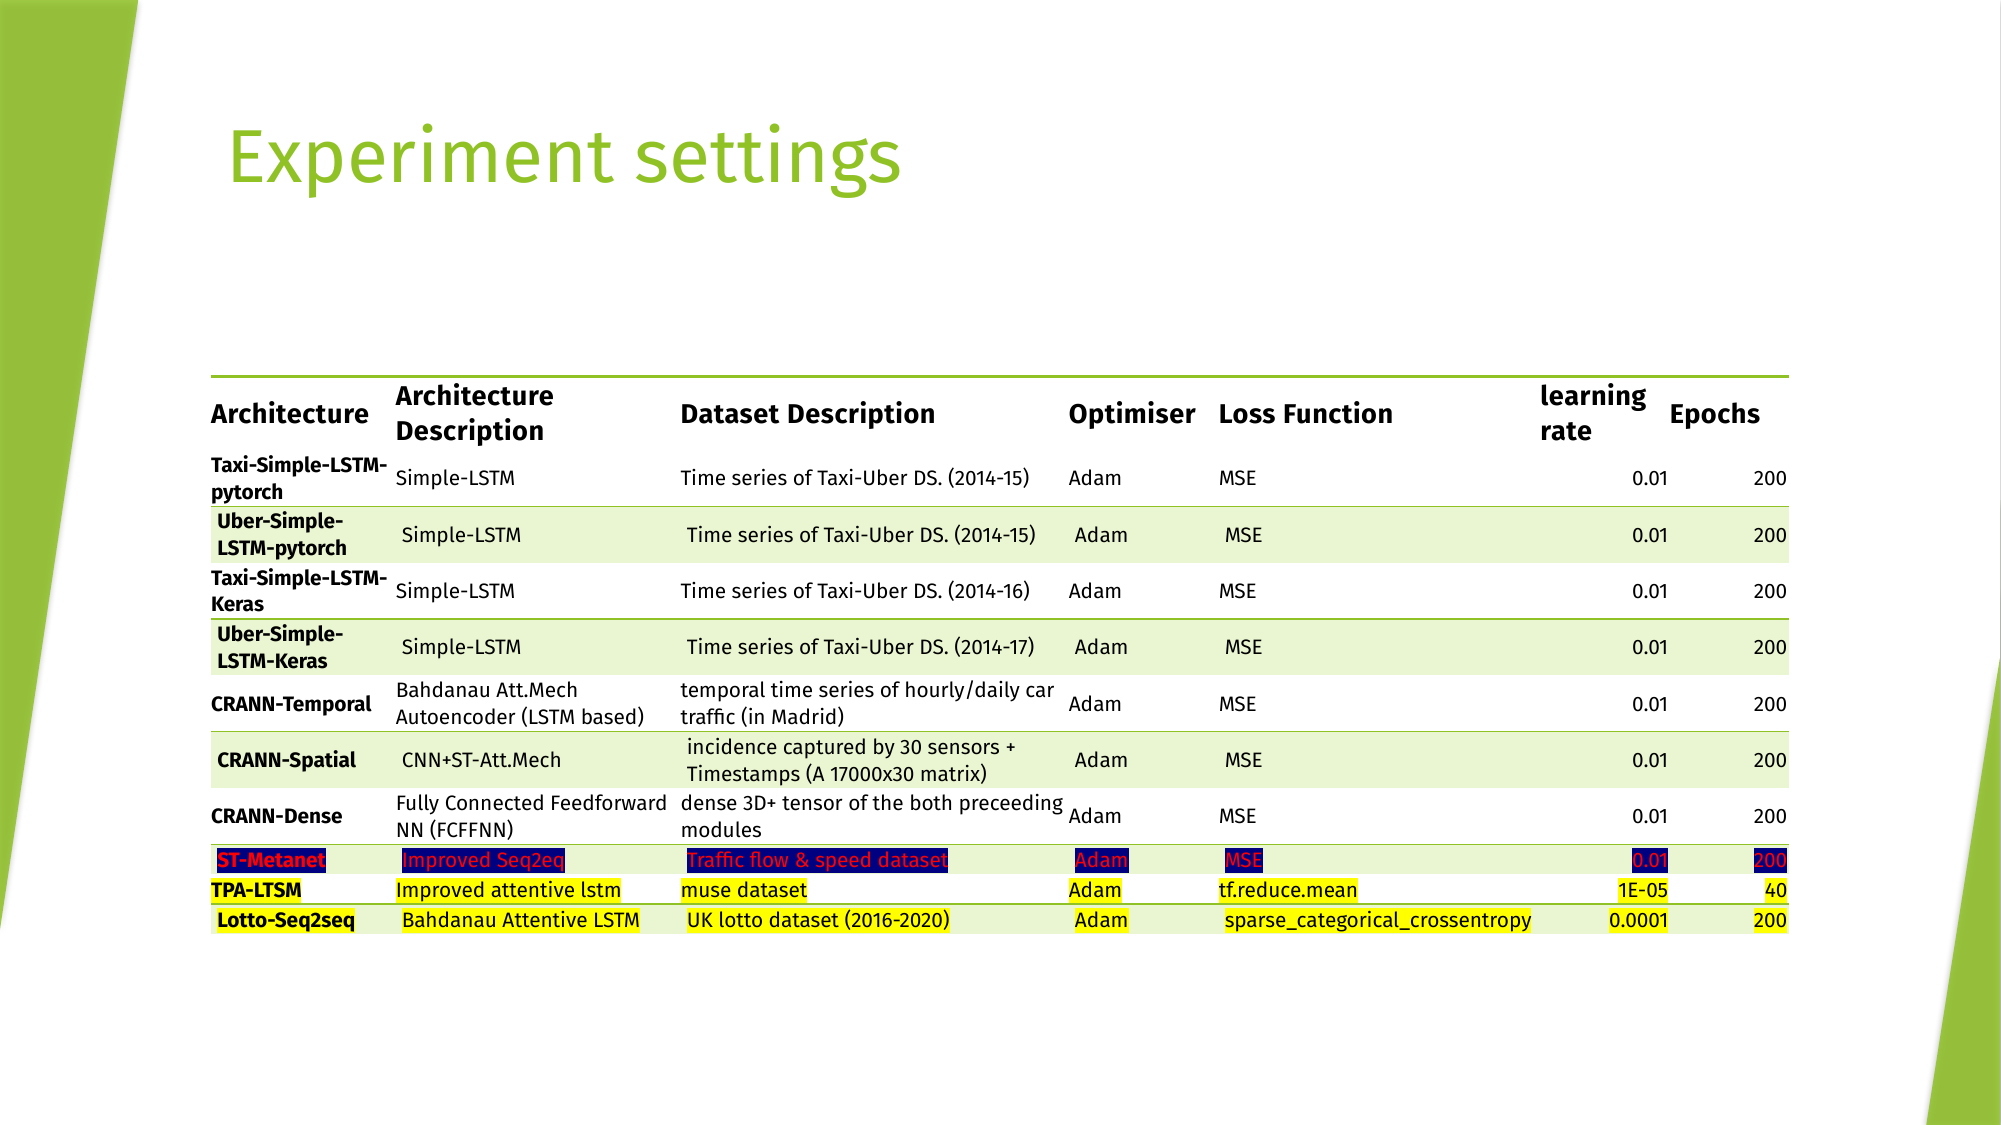

# Experiment settings
| Architecture | Architecture Description | Dataset Description | Optimiser | Loss Function | learning rate | Epochs |
| --- | --- | --- | --- | --- | --- | --- |
| Taxi-Simple-LSTM-pytorch | Simple-LSTM | Time series of Taxi-Uber DS. (2014-15) | Adam | MSE | 0.01 | 200 |
| Uber-Simple-LSTM-pytorch | Simple-LSTM | Time series of Taxi-Uber DS. (2014-15) | Adam | MSE | 0.01 | 200 |
| Taxi-Simple-LSTM-Keras | Simple-LSTM | Time series of Taxi-Uber DS. (2014-16) | Adam | MSE | 0.01 | 200 |
| Uber-Simple-LSTM-Keras | Simple-LSTM | Time series of Taxi-Uber DS. (2014-17) | Adam | MSE | 0.01 | 200 |
| CRANN-Temporal | Bahdanau Att.Mech Autoencoder (LSTM based) | temporal time series of hourly/daily car traffic (in Madrid) | Adam | MSE | 0.01 | 200 |
| CRANN-Spatial | CNN+ST-Att.Mech | incidence captured by 30 sensors + Timestamps (A 17000x30 matrix) | Adam | MSE | 0.01 | 200 |
| CRANN-Dense | Fully Connected Feedforward NN (FCFFNN) | dense 3D+ tensor of the both preceeding modules | Adam | MSE | 0.01 | 200 |
| ST-Metanet | Improved Seq2eq | Traffic flow & speed dataset | Adam | MSE | 0.01 | 200 |
| TPA-LTSM | Improved attentive lstm | muse dataset | Adam | tf.reduce.mean | 1E-05 | 40 |
| Lotto-Seq2seq | Bahdanau Attentive LSTM | UK lotto dataset (2016-2020) | Adam | sparse\_categorical\_crossentropy | 0.0001 | 200 |